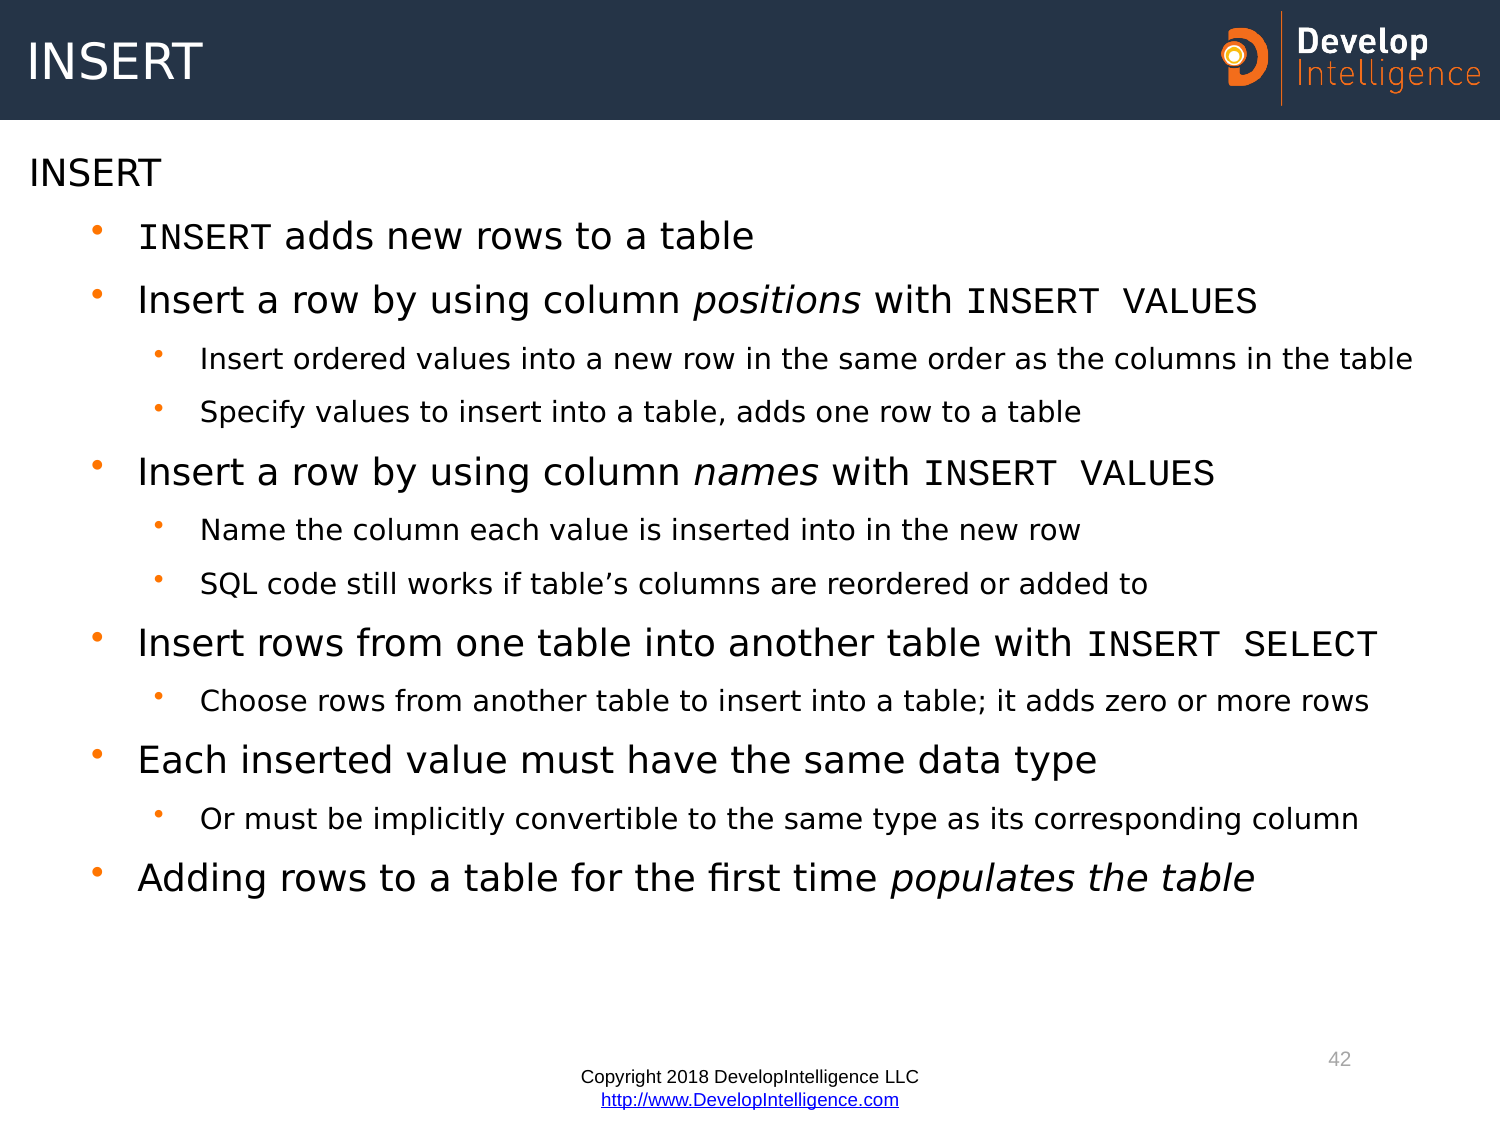

# INSERT
INSERT
INSERT adds new rows to a table
Insert a row by using column positions with INSERT VALUES
Insert ordered values into a new row in the same order as the columns in the table
Specify values to insert into a table, adds one row to a table
Insert a row by using column names with INSERT VALUES
Name the column each value is inserted into in the new row
SQL code still works if table’s columns are reordered or added to
Insert rows from one table into another table with INSERT SELECT
Choose rows from another table to insert into a table; it adds zero or more rows
Each inserted value must have the same data type
Or must be implicitly convertible to the same type as its corresponding column
Adding rows to a table for the first time populates the table

42